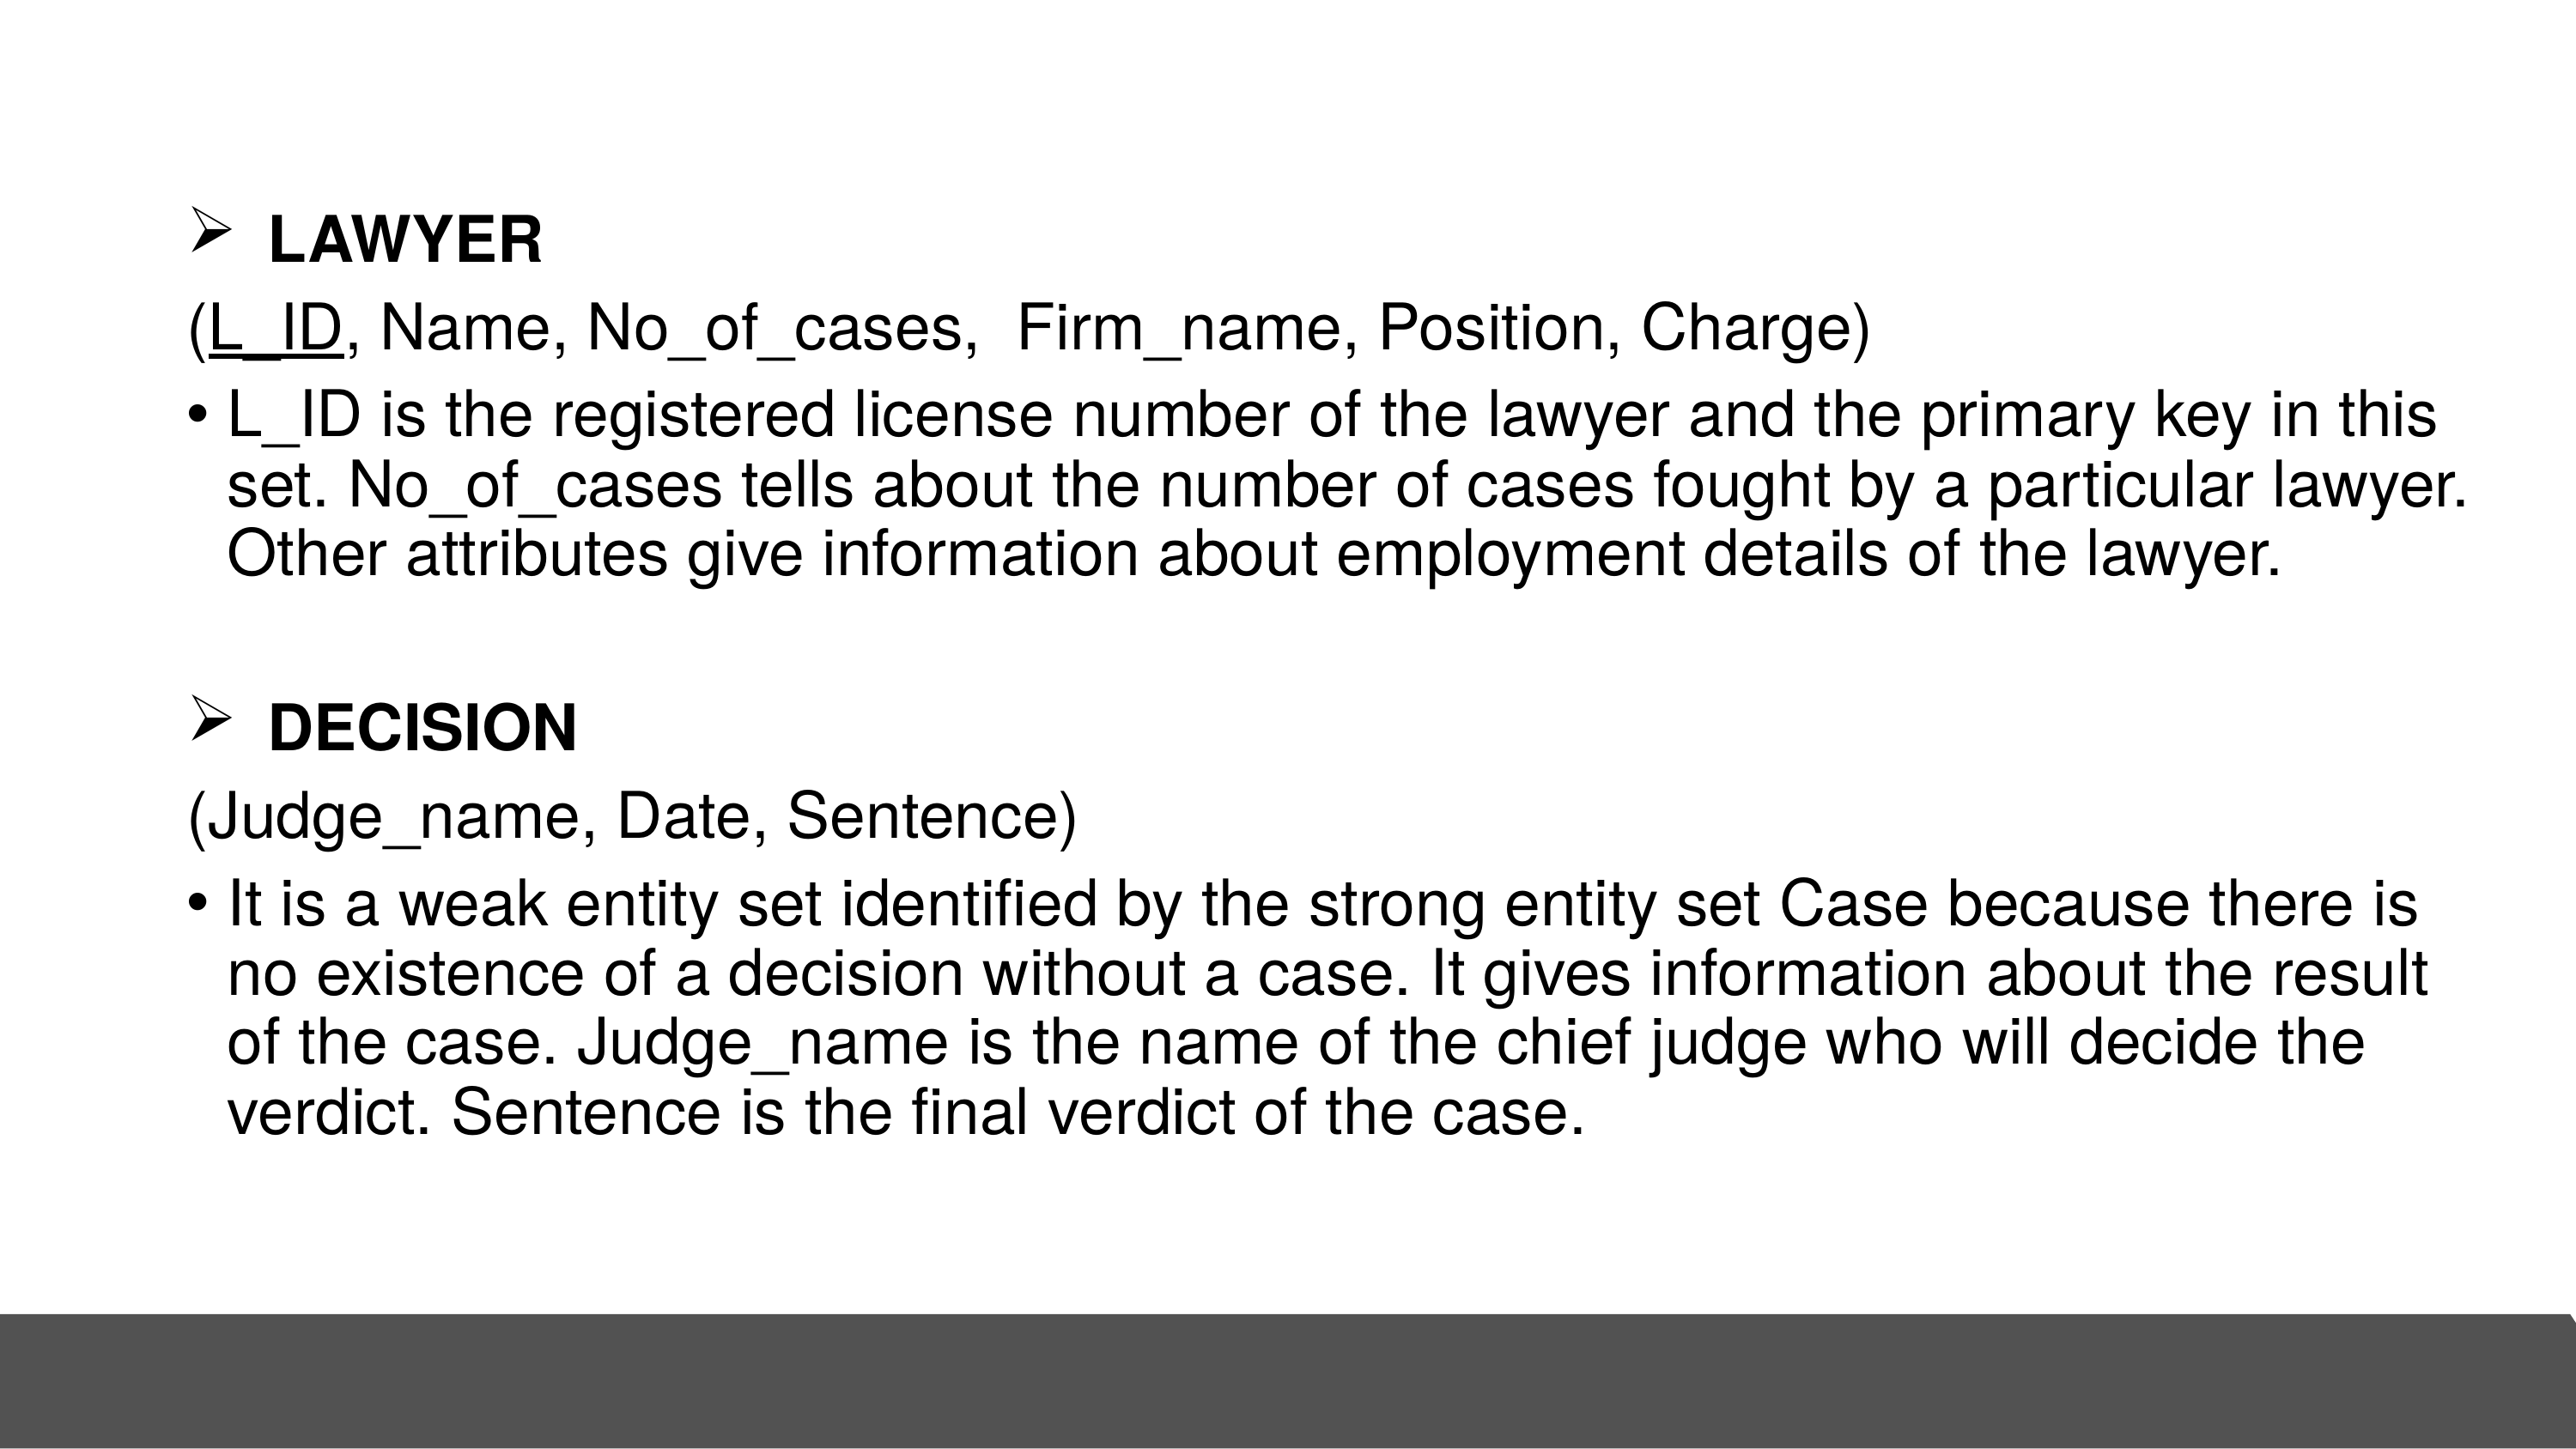

LAWYER
(L_ID, Name, No_of_cases,  Firm_name, Position, Charge)
L_ID is the registered license number of the lawyer and the primary key in this set. No_of_cases tells about the number of cases fought by a particular lawyer. Other attributes give information about employment details of the lawyer.

DECISION
(Judge_name, Date, Sentence)
It is a weak entity set identified by the strong entity set Case because there is no existence of a decision without a case. It gives information about the result of the case. Judge_name is the name of the chief judge who will decide the verdict. Sentence is the final verdict of the case.